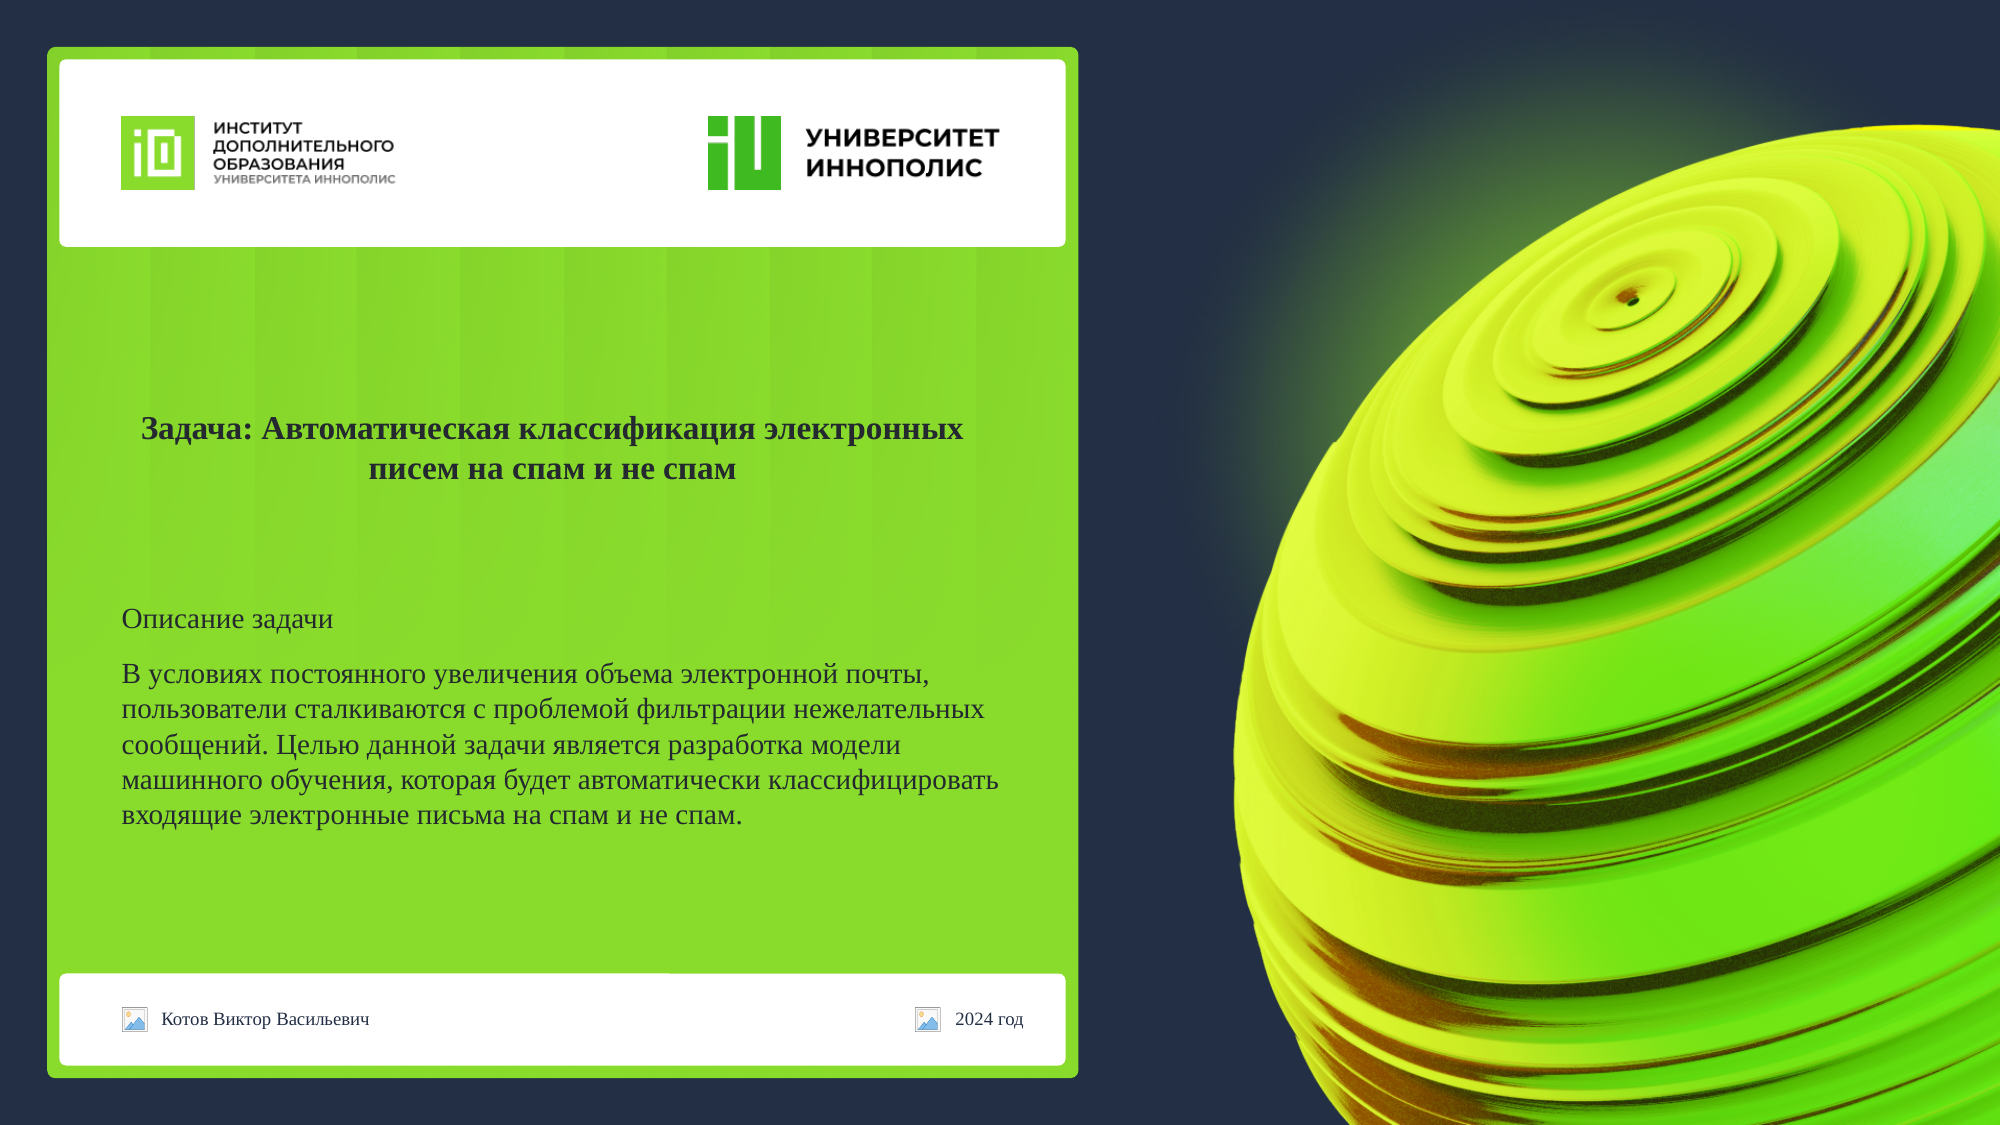

# Задача: Автоматическая классификация электронных писем на спам и не спам
Описание задачи
В условиях постоянного увеличения объема электронной почты, пользователи сталкиваются с проблемой фильтрации нежелательных сообщений. Целью данной задачи является разработка модели машинного обучения, которая будет автоматически классифицировать входящие электронные письма на спам и не спам.
Котов Виктор Васильевич
2024 год